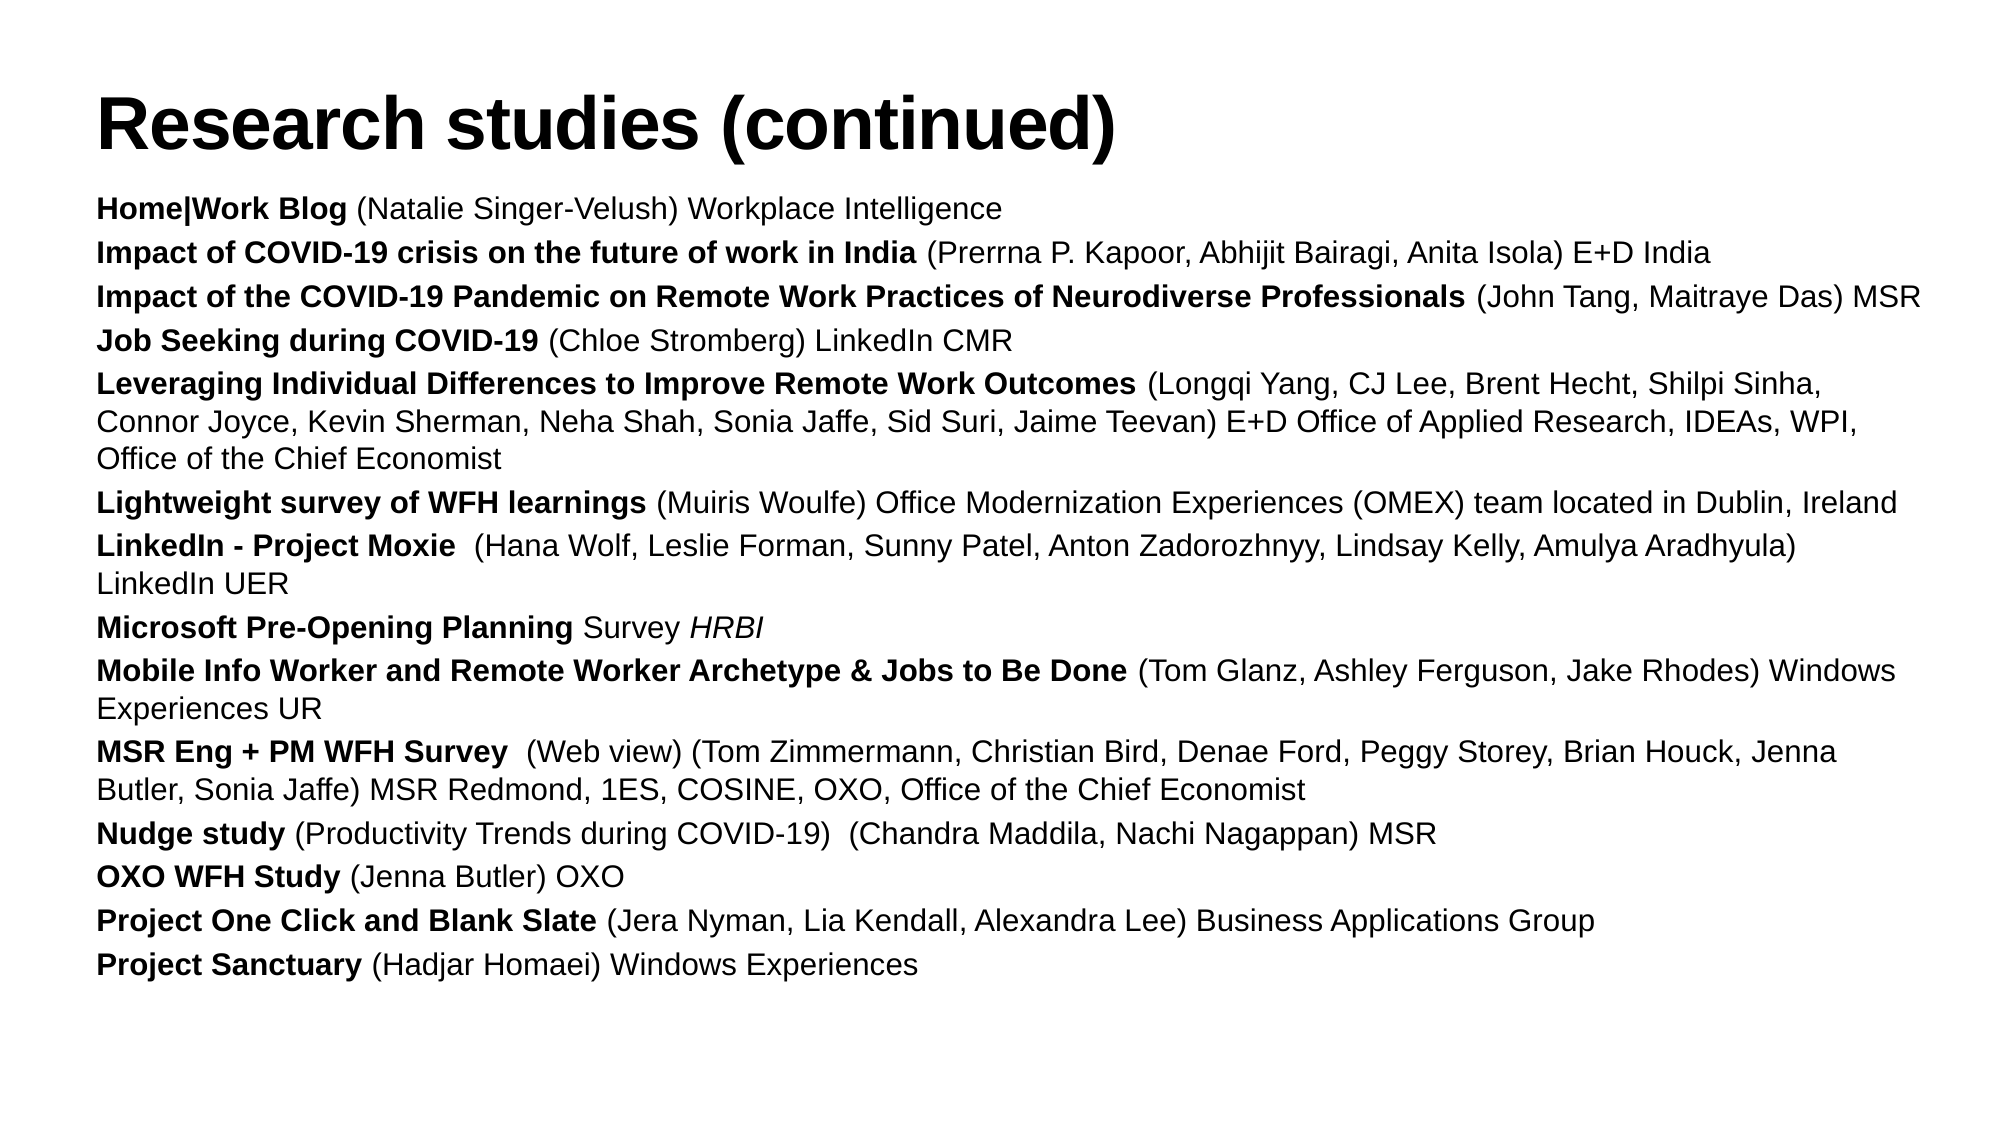

# Research studies (continued)
Home|Work Blog (Natalie Singer-Velush) Workplace Intelligence
Impact of COVID-19 crisis on the future of work in India (Prerrna P. Kapoor, Abhijit Bairagi, Anita Isola) E+D India
Impact of the COVID-19 Pandemic on Remote Work Practices of Neurodiverse Professionals (John Tang, Maitraye Das) MSR
Job Seeking during COVID-19 (Chloe Stromberg) LinkedIn CMR
Leveraging Individual Differences to Improve Remote Work Outcomes (Longqi Yang, CJ Lee, Brent Hecht, Shilpi Sinha, Connor Joyce, Kevin Sherman, Neha Shah, Sonia Jaffe, Sid Suri, Jaime Teevan) E+D Office of Applied Research, IDEAs, WPI, Office of the Chief Economist
Lightweight survey of WFH learnings (Muiris Woulfe) Office Modernization Experiences (OMEX) team located in Dublin, Ireland
LinkedIn - Project Moxie  (Hana Wolf, Leslie Forman, Sunny Patel, Anton Zadorozhnyy, Lindsay Kelly, Amulya Aradhyula) LinkedIn UER
Microsoft Pre-Opening Planning Survey HRBI
Mobile Info Worker and Remote Worker Archetype & Jobs to Be Done (Tom Glanz, Ashley Ferguson, Jake Rhodes) Windows Experiences UR
MSR Eng + PM WFH Survey  (Web view) (Tom Zimmermann, Christian Bird, Denae Ford, Peggy Storey, Brian Houck, Jenna Butler, Sonia Jaffe) MSR Redmond, 1ES, COSINE, OXO, Office of the Chief Economist
Nudge study (Productivity Trends during COVID-19)  (Chandra Maddila, Nachi Nagappan) MSR
OXO WFH Study (Jenna Butler) OXO
Project One Click and Blank Slate (Jera Nyman, Lia Kendall, Alexandra Lee) Business Applications Group
Project Sanctuary (Hadjar Homaei) Windows Experiences